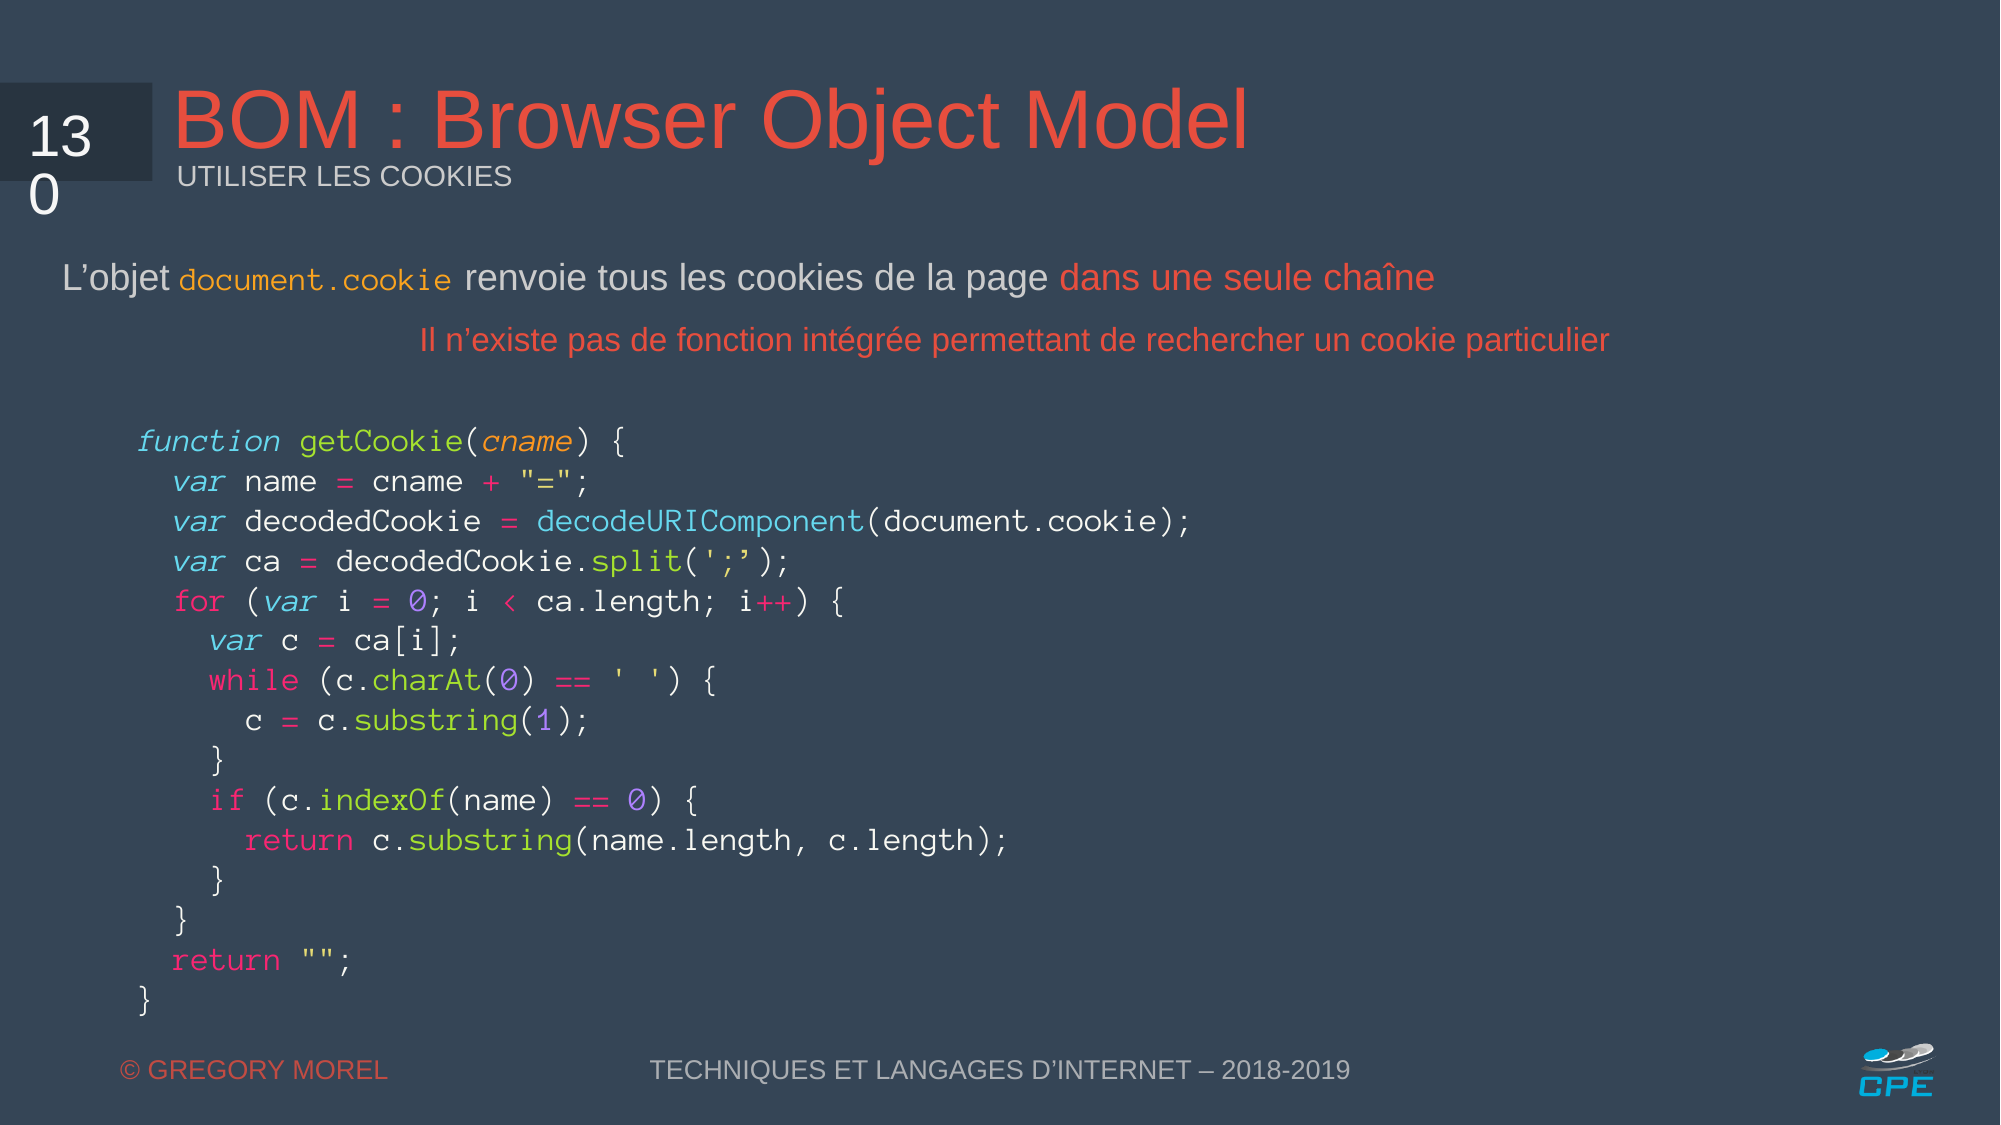

# BOM : Browser Object Model
130
UTILISER LES COOKIES
L’objet document.cookie renvoie tous les cookies de la page dans une seule chaîne
Il n’existe pas de fonction intégrée permettant de rechercher un cookie particulier

function getCookie(cname) {
  var name = cname + "=";
  var decodedCookie = decodeURIComponent(document.cookie);
  var ca = decodedCookie.split(';’);
  for (var i = 0; i < ca.length; i++) {
    var c = ca[i];
    while (c.charAt(0) == ' ') {
      c = c.substring(1);
    }
    if (c.indexOf(name) == 0) {
      return c.substring(name.length, c.length);
    }
  }
  return "";
}